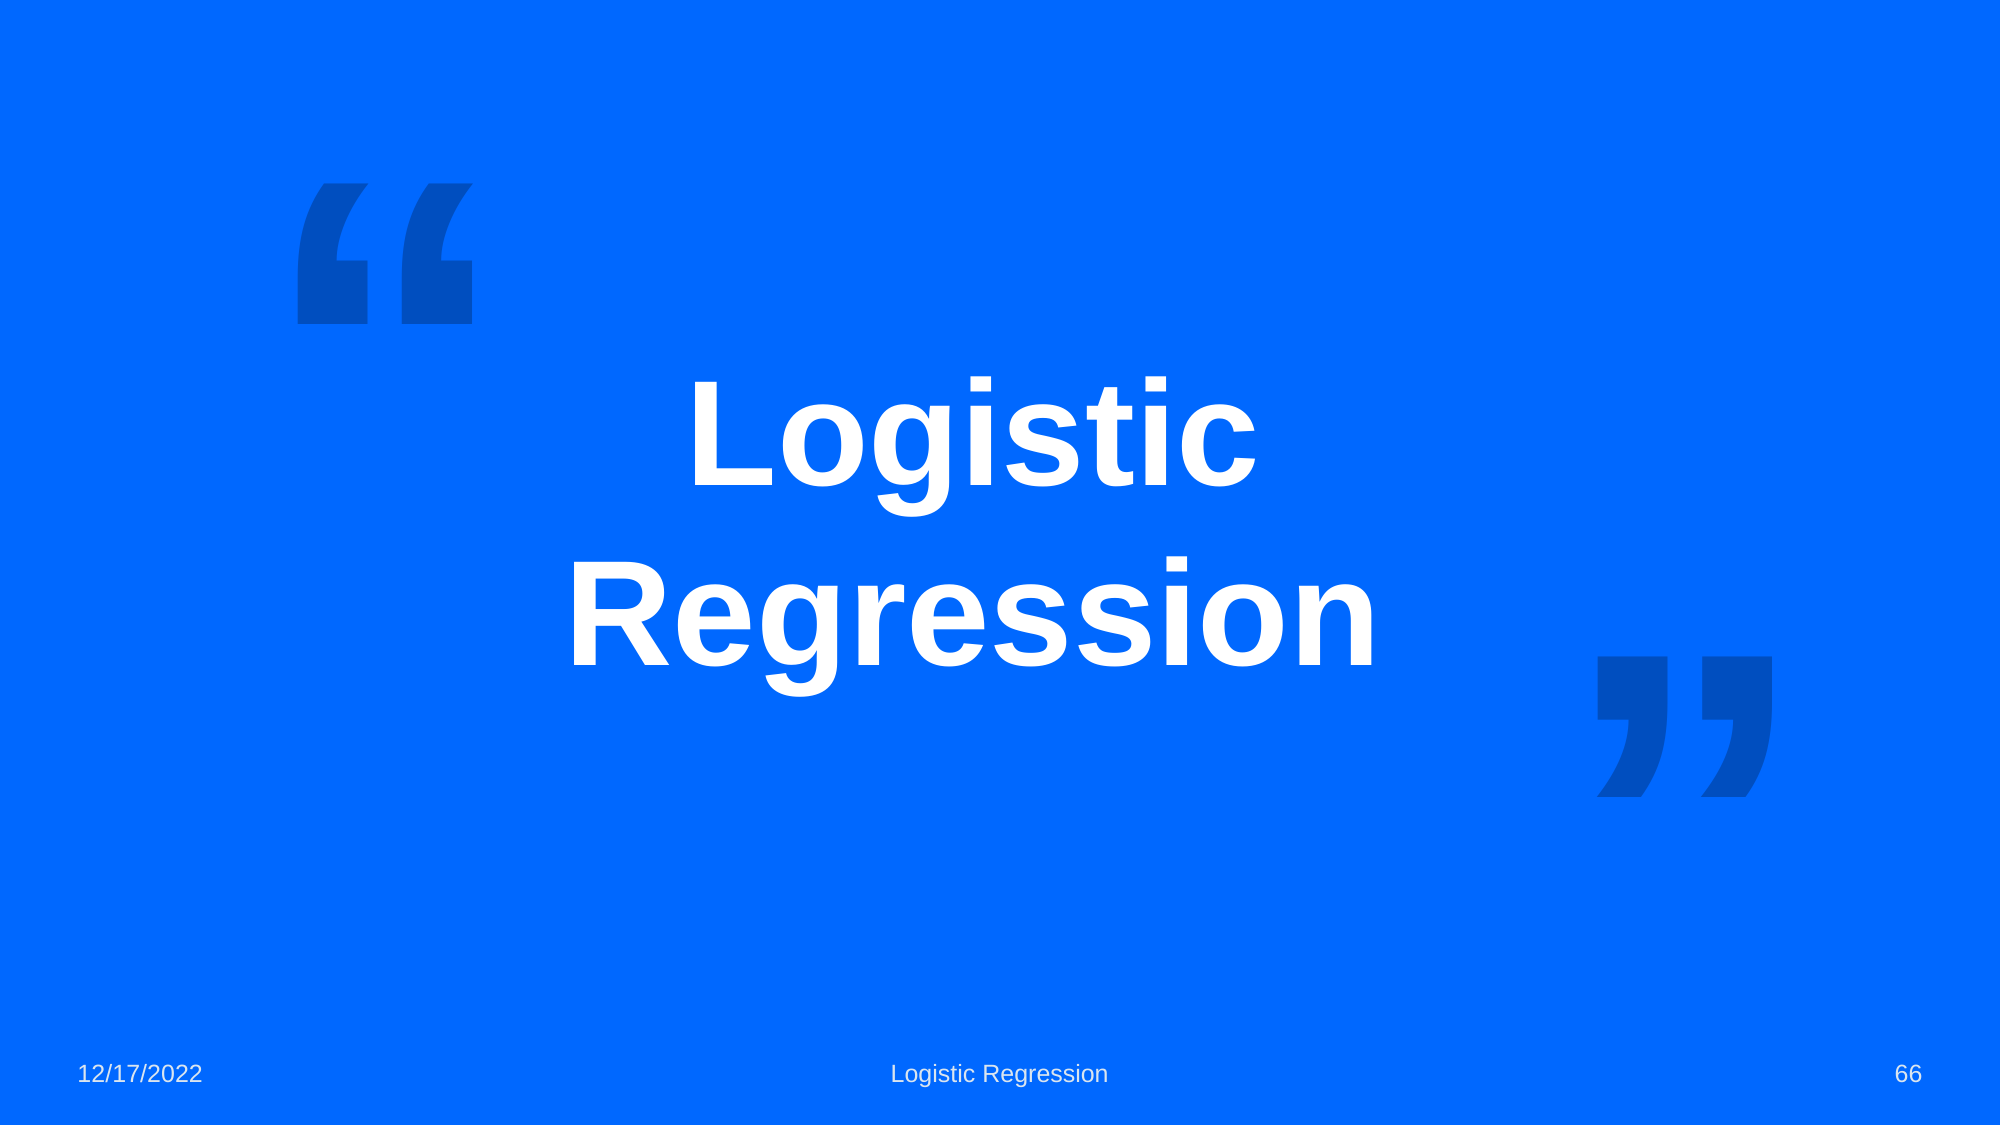

“
# Logistic Regression
”
12/17/2022
Logistic Regression
66